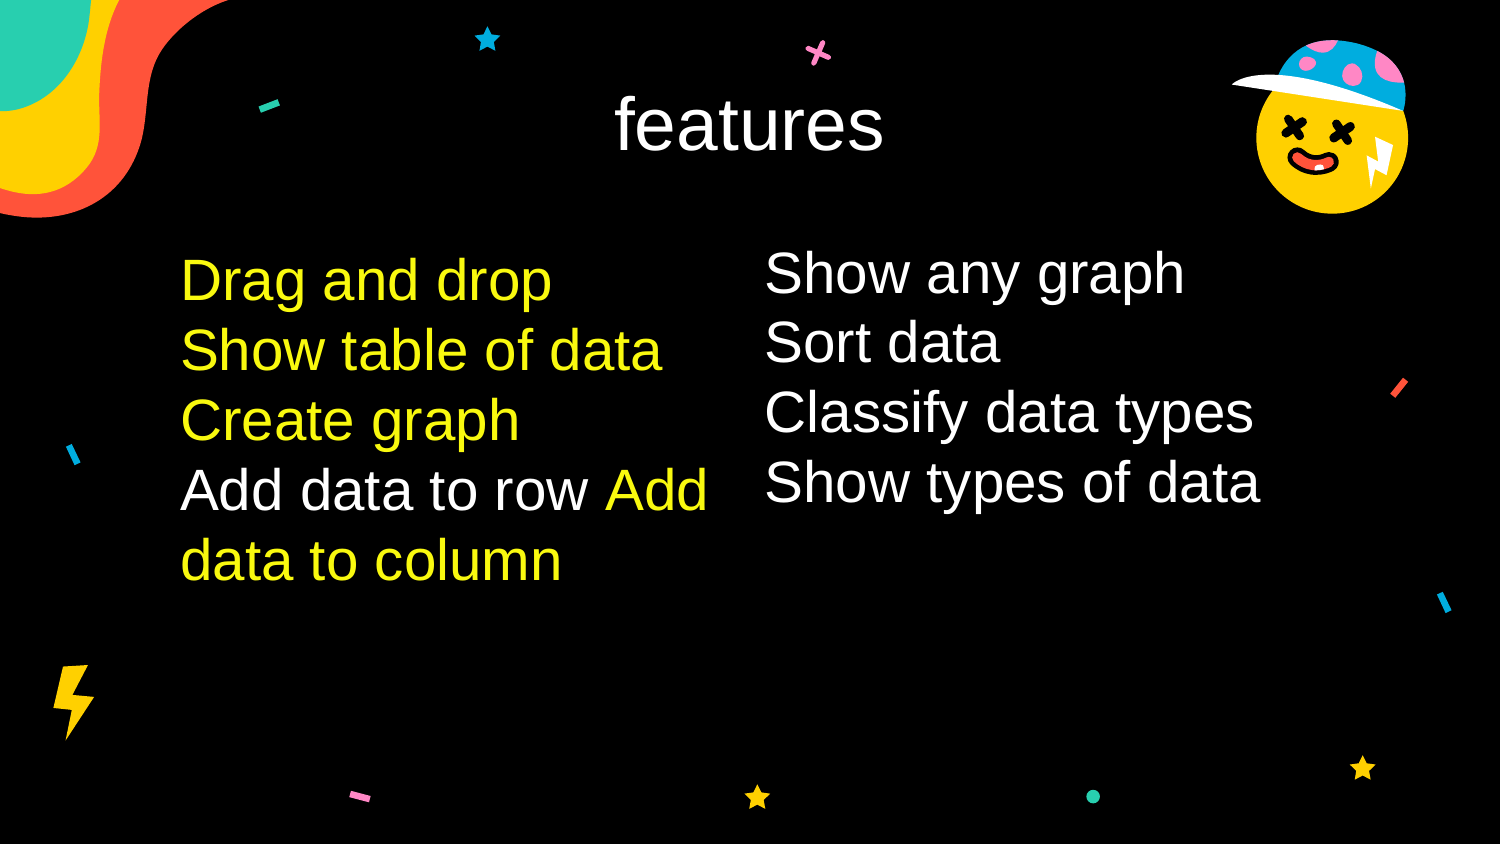

# features
Drag and drop
Show table of data
Create graph
Add data to row Add data to column

Show any graph
Sort data
Classify data types
Show types of data